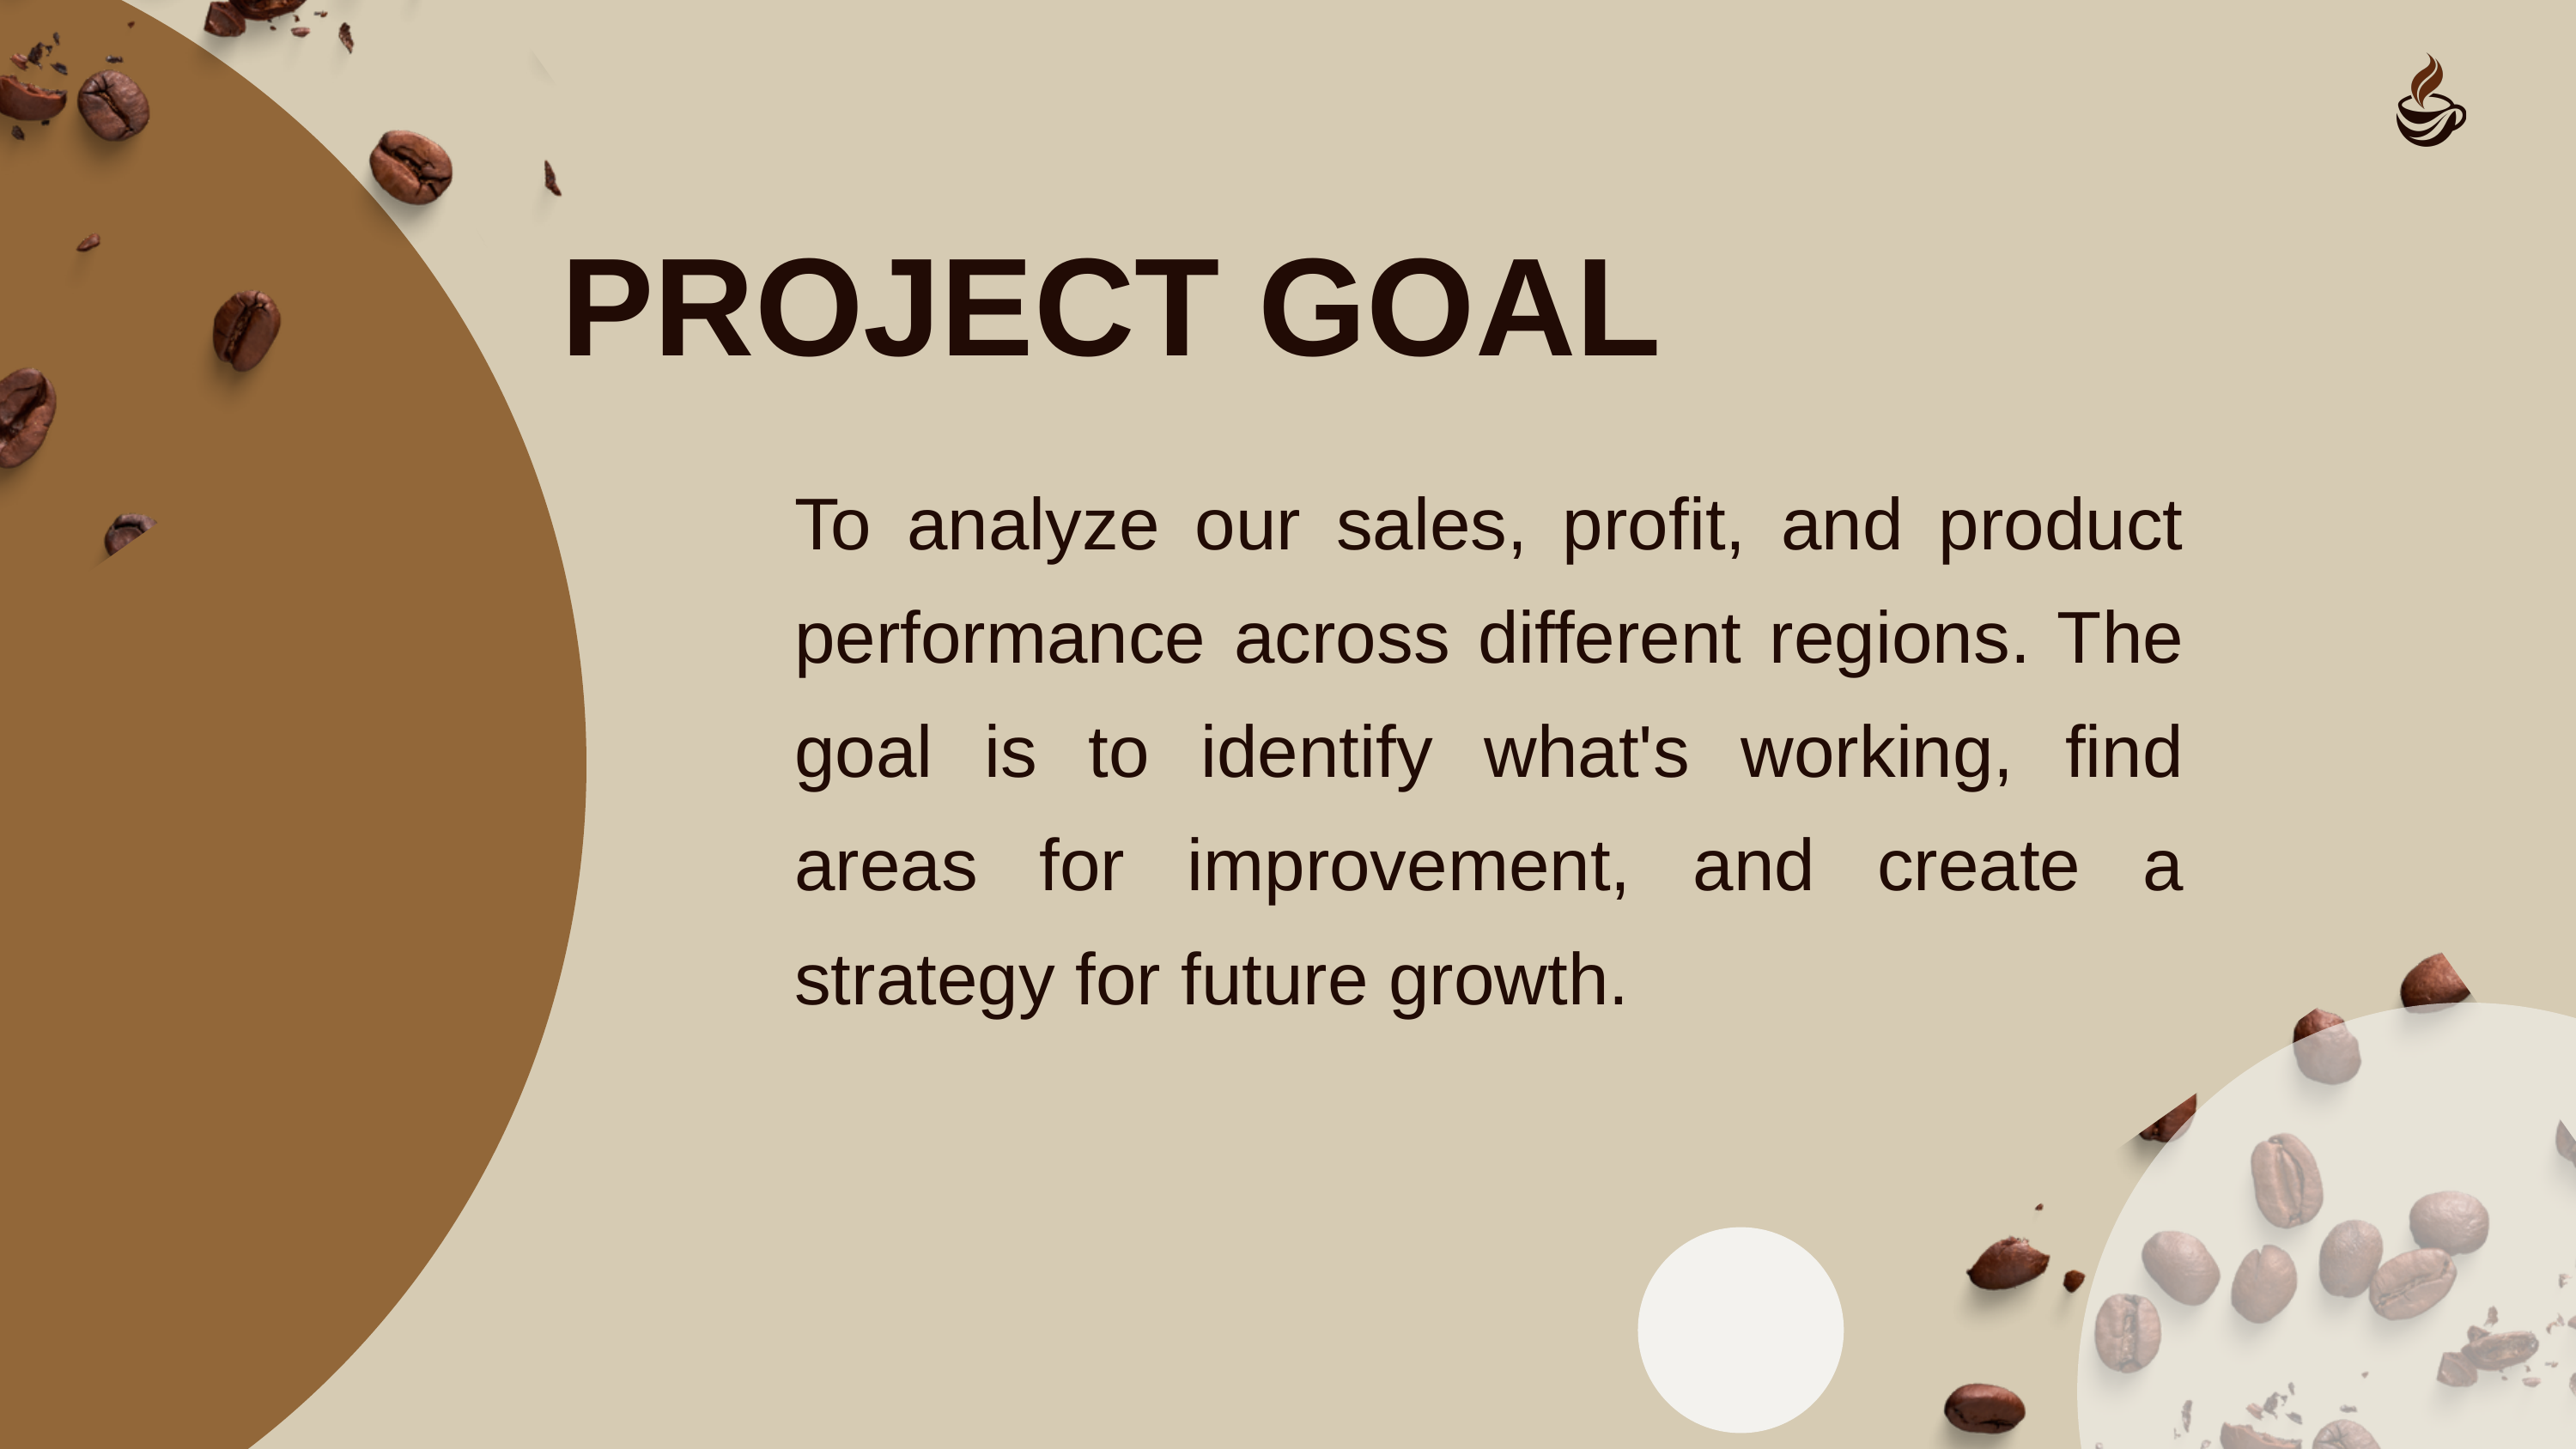

PROJECT GOAL

To analyze our sales, profit, and product performance across different regions. The goal is to identify what's working, find areas for improvement, and create a strategy for future growth.